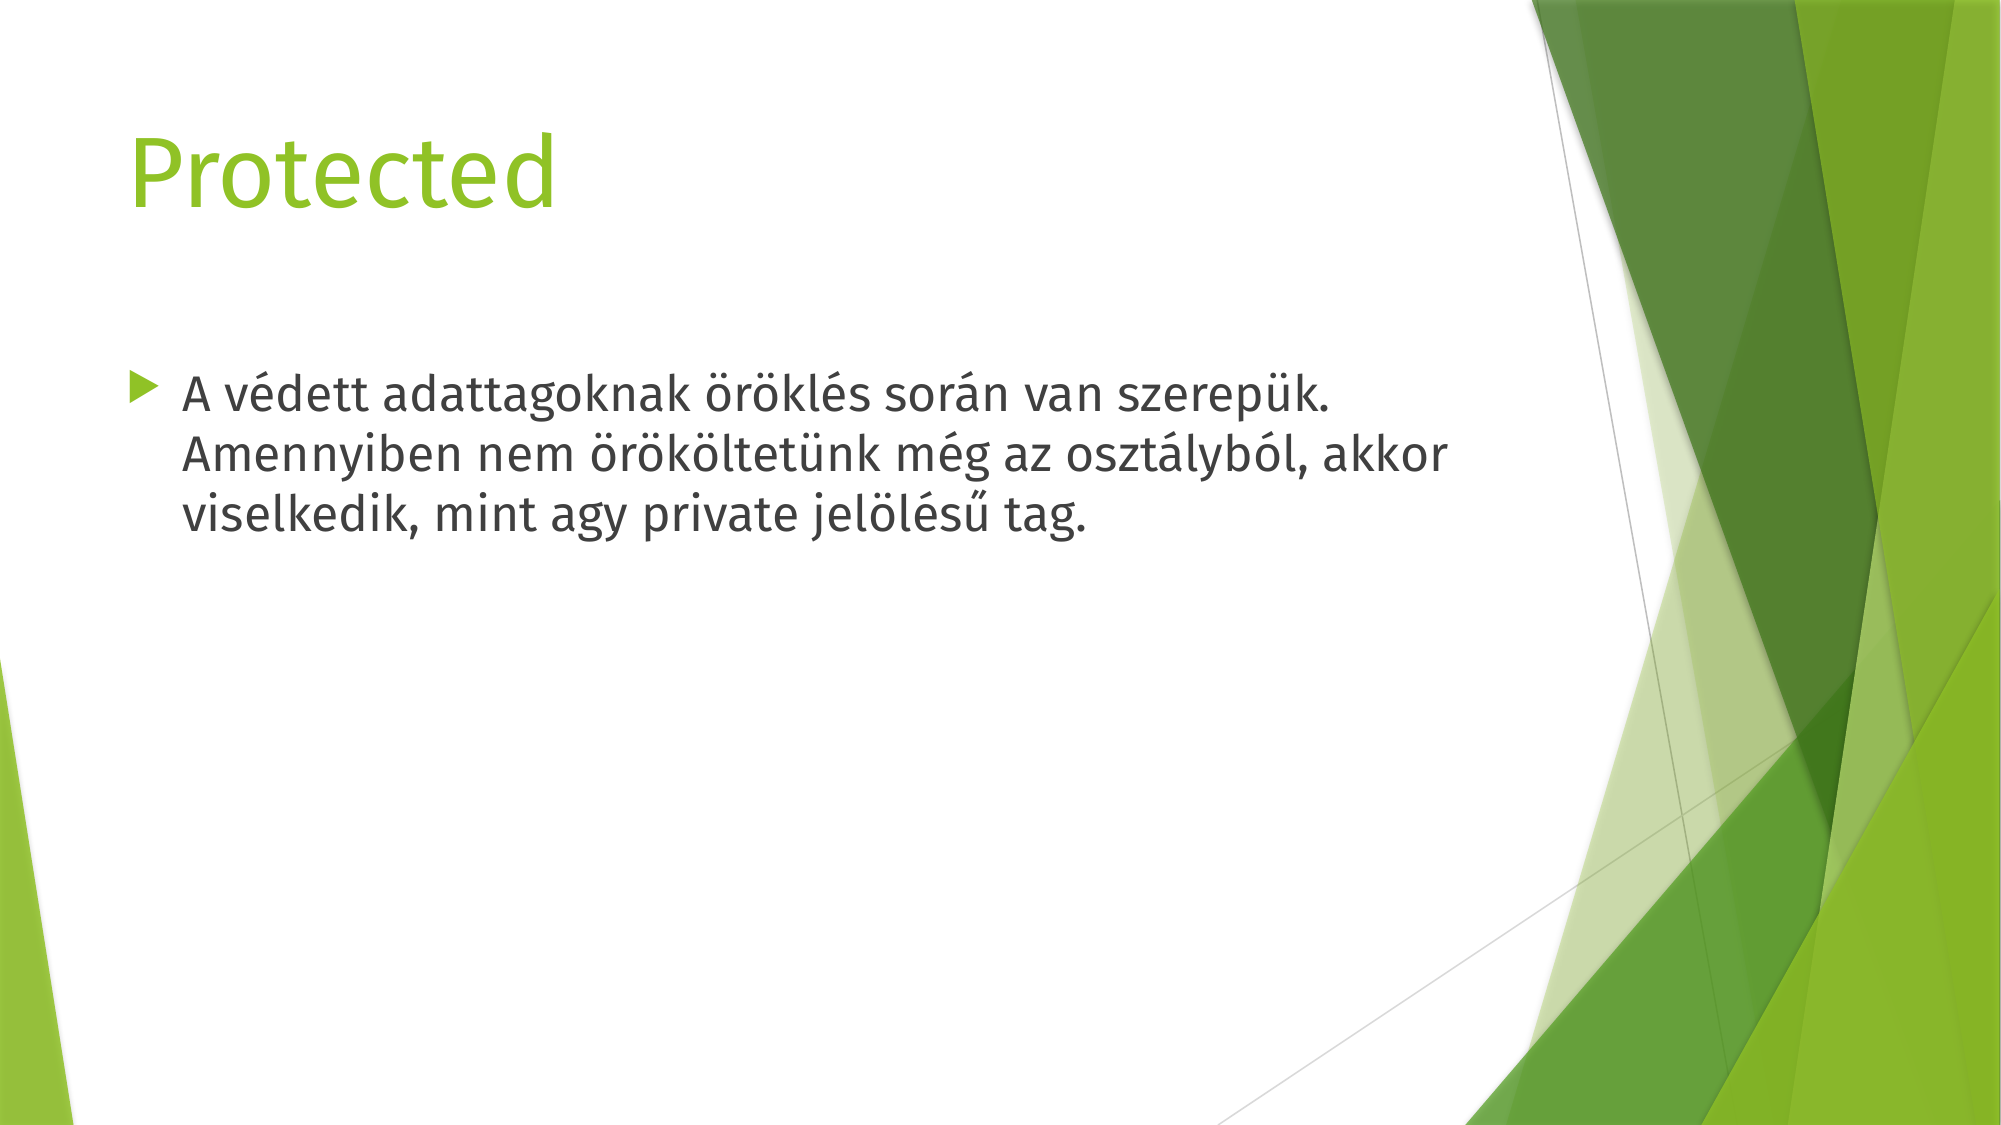

# Protected
A védett adattagoknak öröklés során van szerepük. Amennyiben nem örököltetünk még az osztályból, akkor viselkedik, mint agy private jelölésű tag.